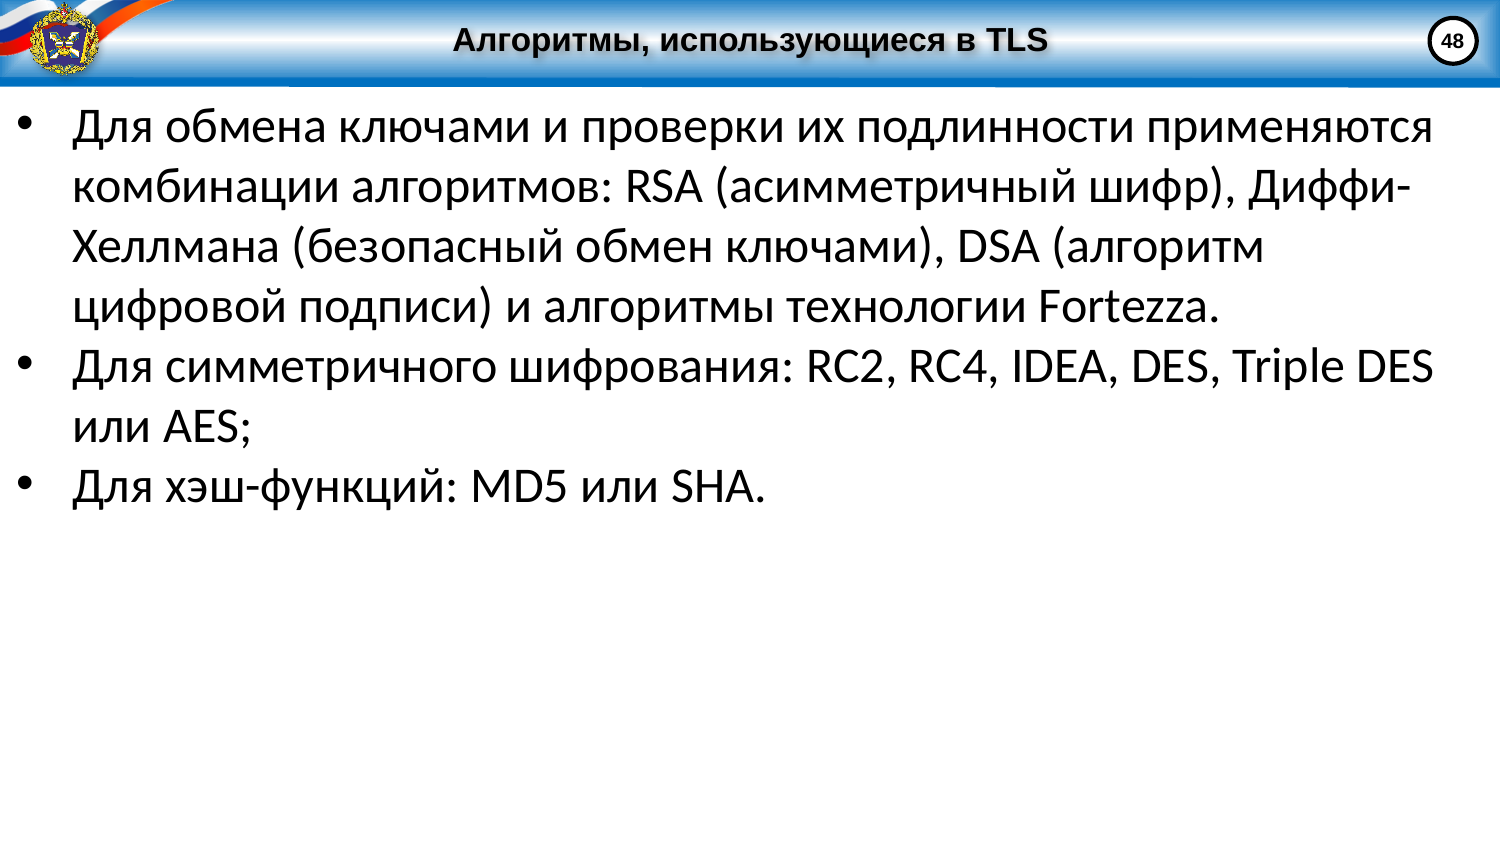

# Алгоритмы, использующиеся в TLS
48
Для обмена ключами и проверки их подлинности применяются комбинации алгоритмов: RSA (асимметричный шифр), Диффи-Хеллмана (безопасный обмен ключами), DSA (алгоритм цифровой подписи) и алгоритмы технологии Fortezza.
Для симметричного шифрования: RC2, RC4, IDEA, DES, Triple DES или AES;
Для хэш-функций: MD5 или SHA.